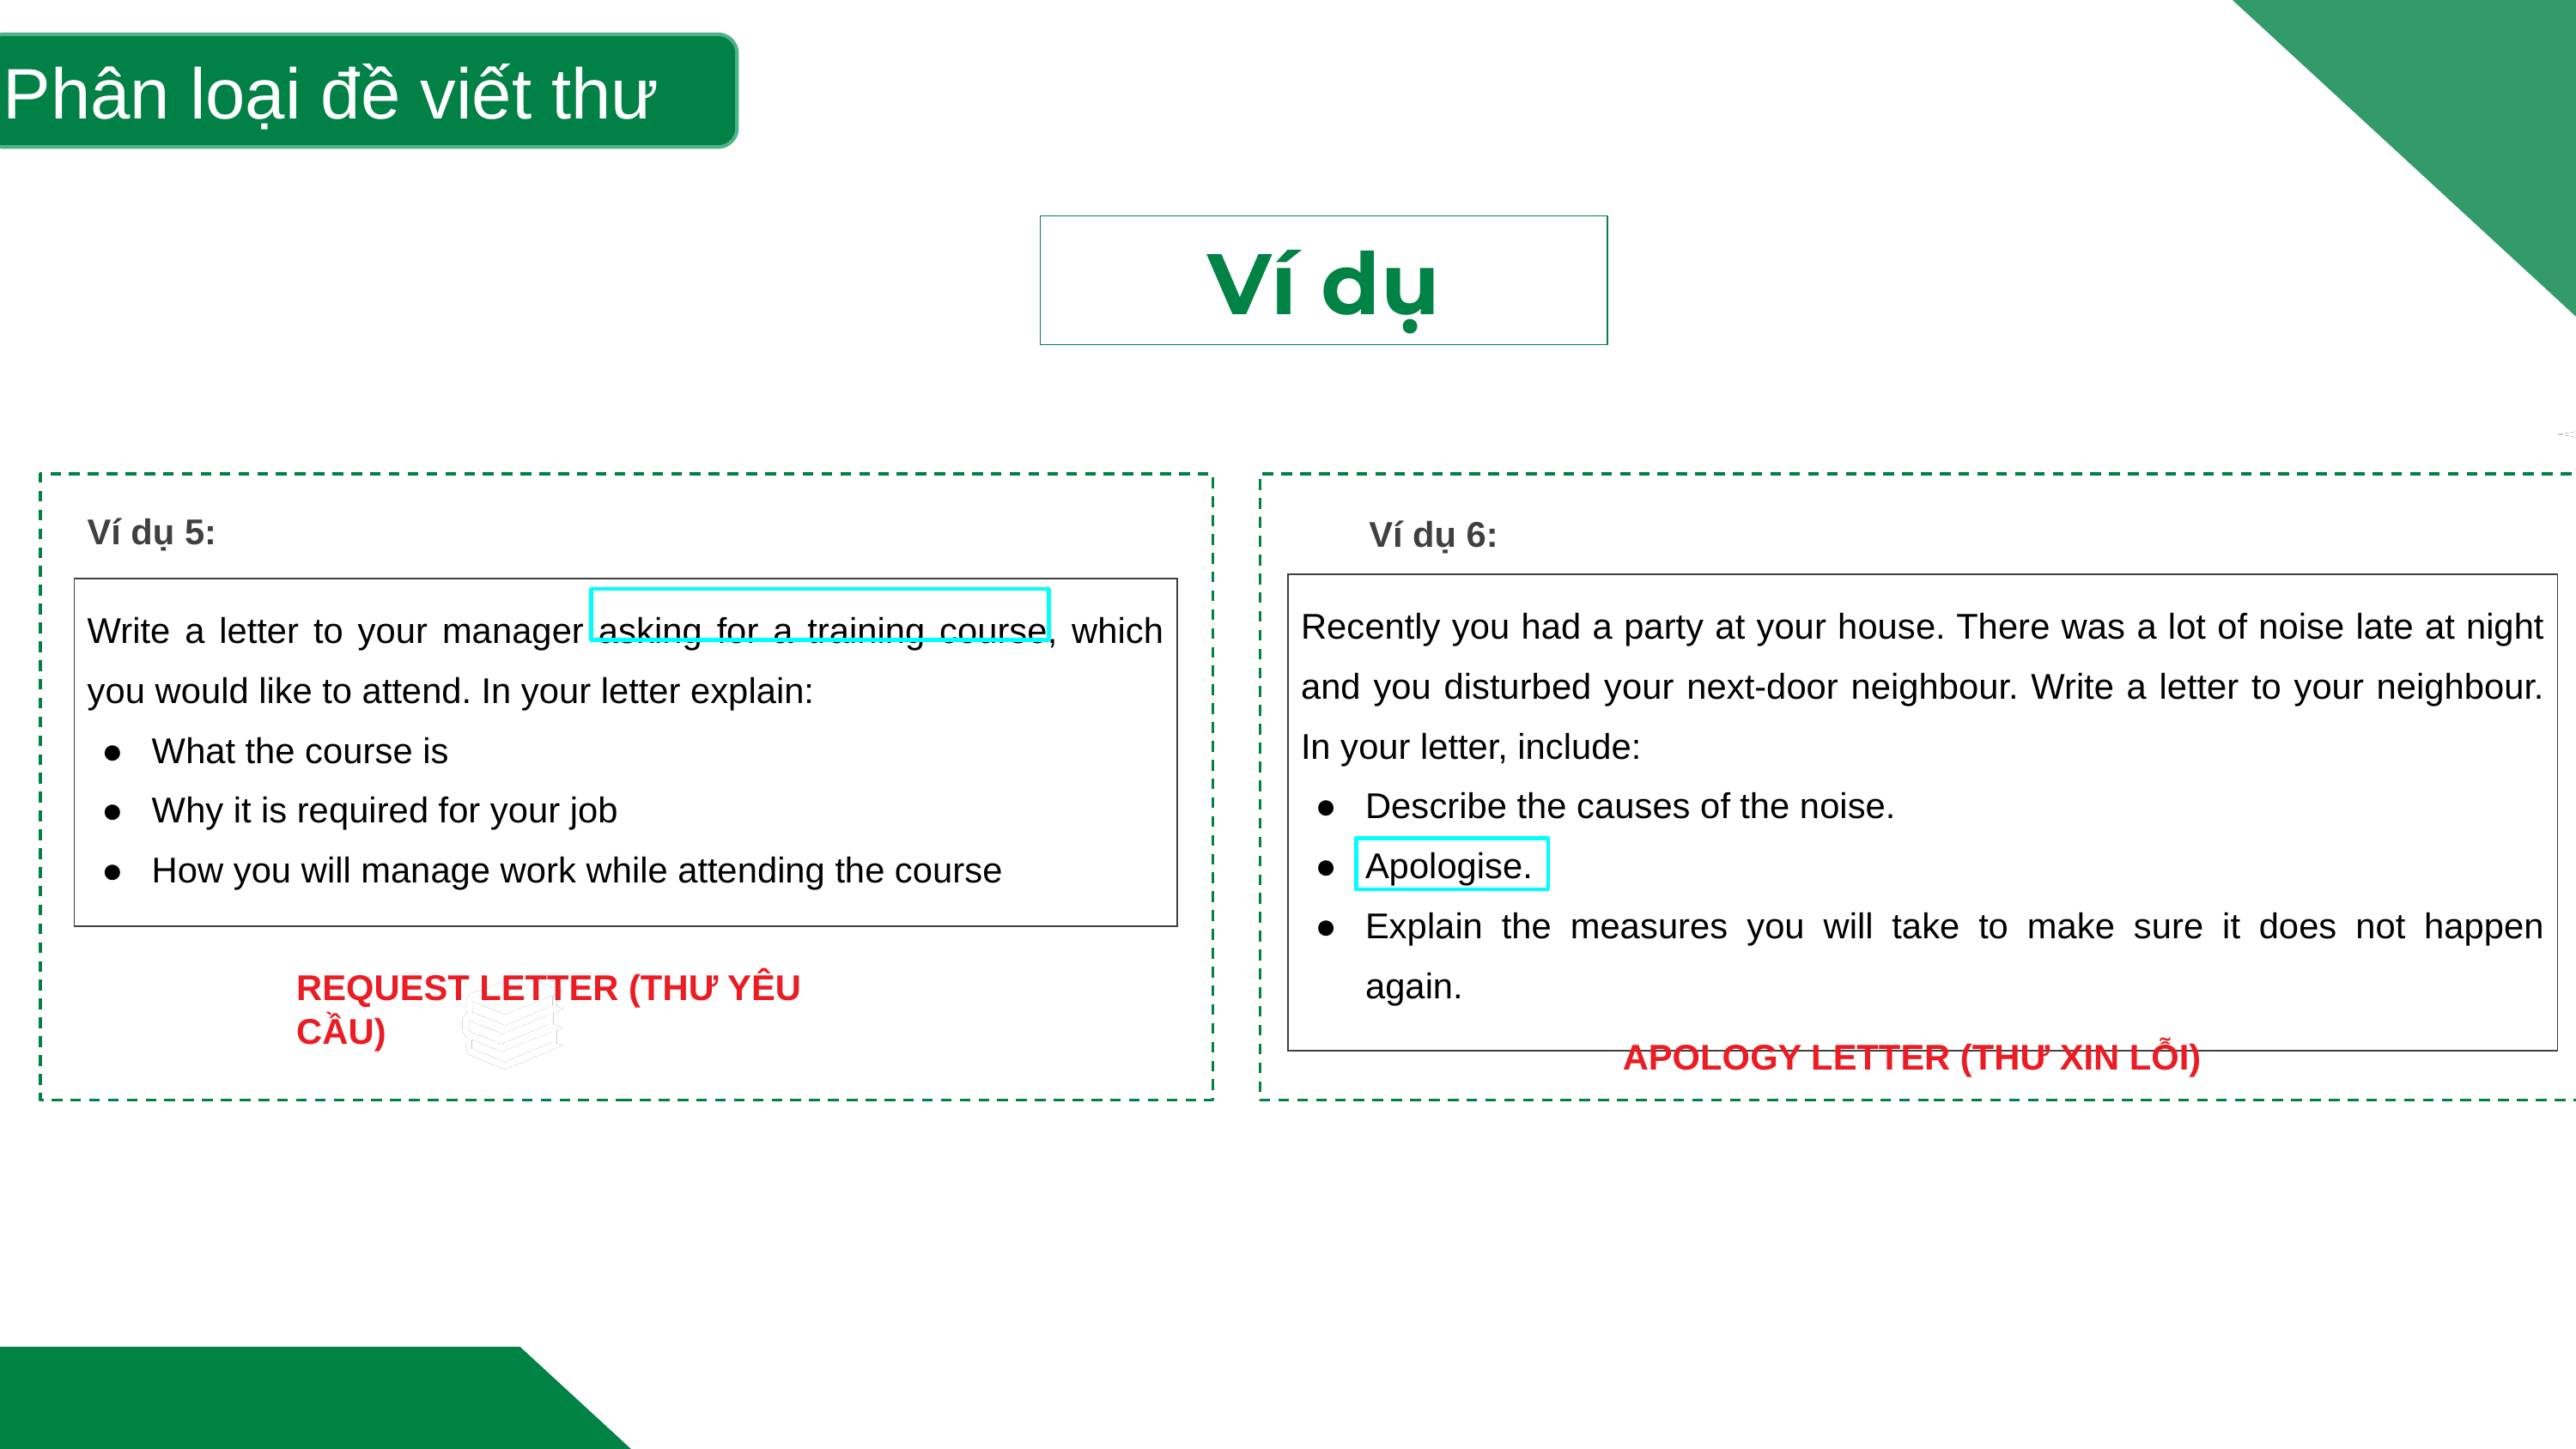

Phân loại đề viết thư
Ví dụ

Ví dụ 5:
Ví dụ 6:
| Recently you had a party at your house. There was a lot of noise late at night and you disturbed your next-door neighbour. Write a letter to your neighbour. In your letter, include: Describe the causes of the noise. Apologise. Explain the measures you will take to make sure it does not happen again. |
| --- |
| Write a letter to your manager asking for a training course, which you would like to attend. In your letter explain: What the course is Why it is required for your job How you will manage work while attending the course |
| --- |

REQUEST LETTER (THƯ YÊU CẦU)

APOLOGY LETTER (THƯ XIN LỖI)

https://edulife.com.vn/